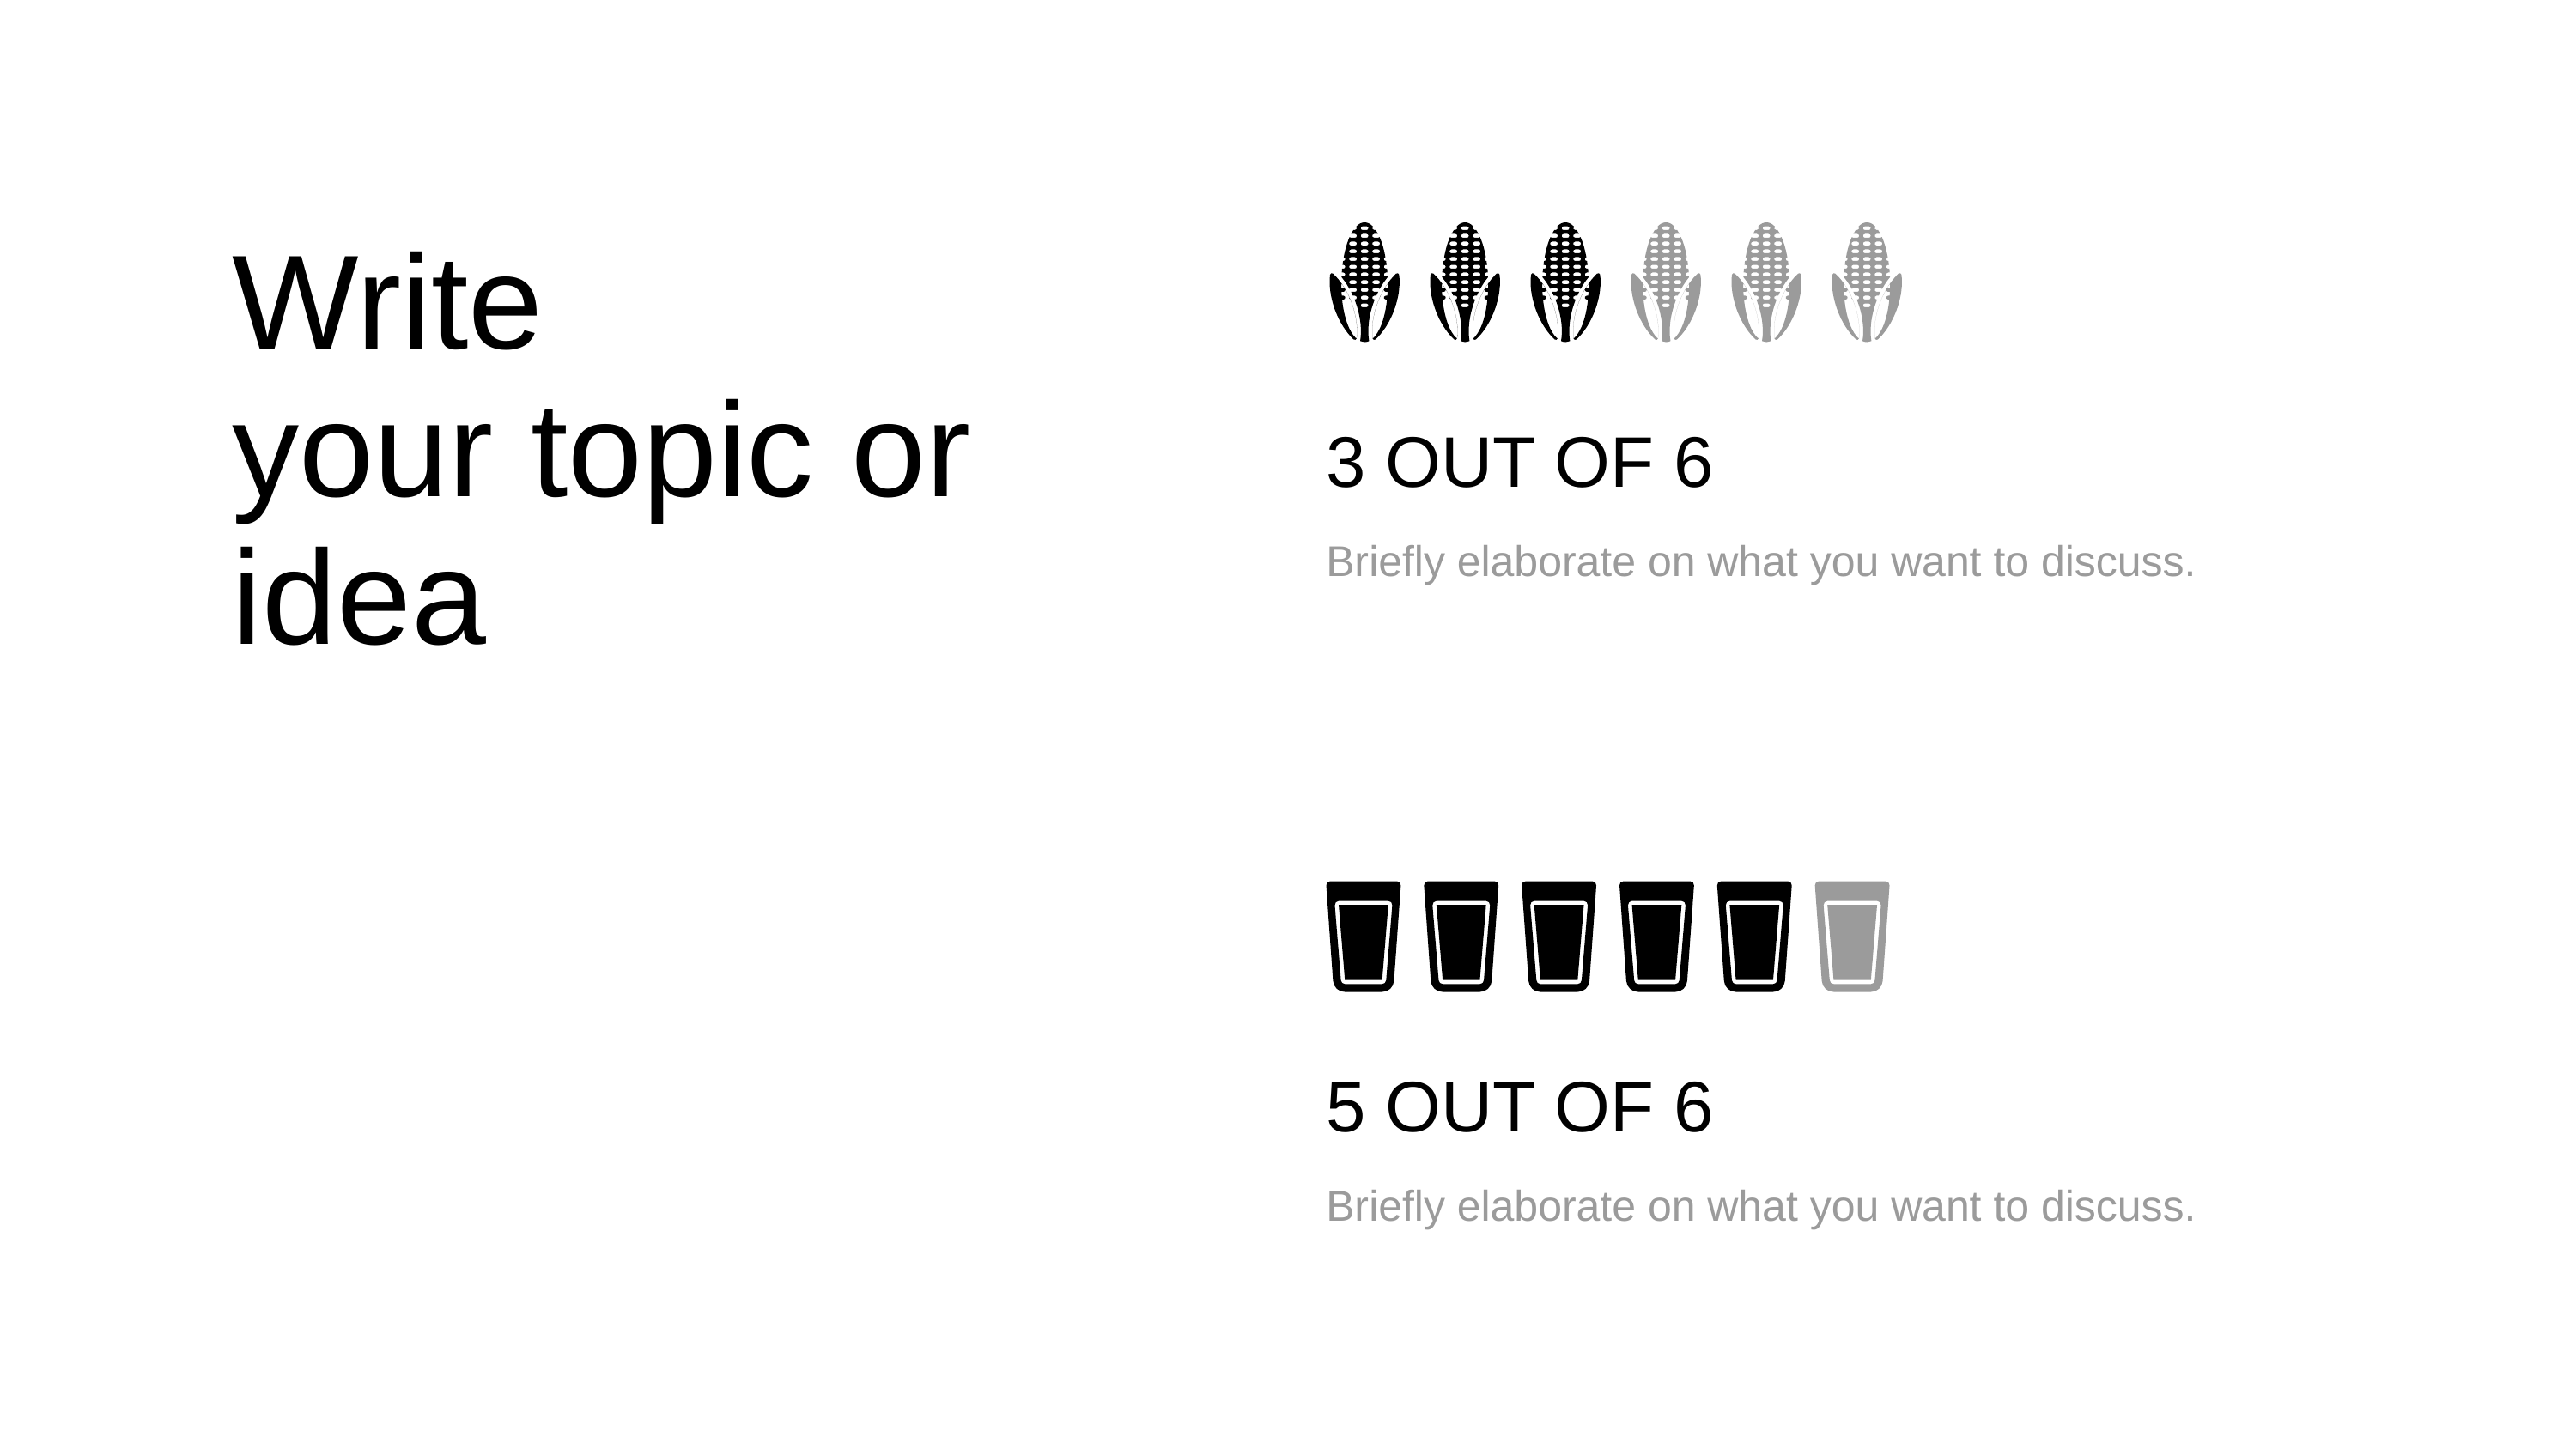

Write
your topic or idea
3 OUT OF 6
Briefly elaborate on what you want to discuss.

5 OUT OF 6
Briefly elaborate on what you want to discuss.